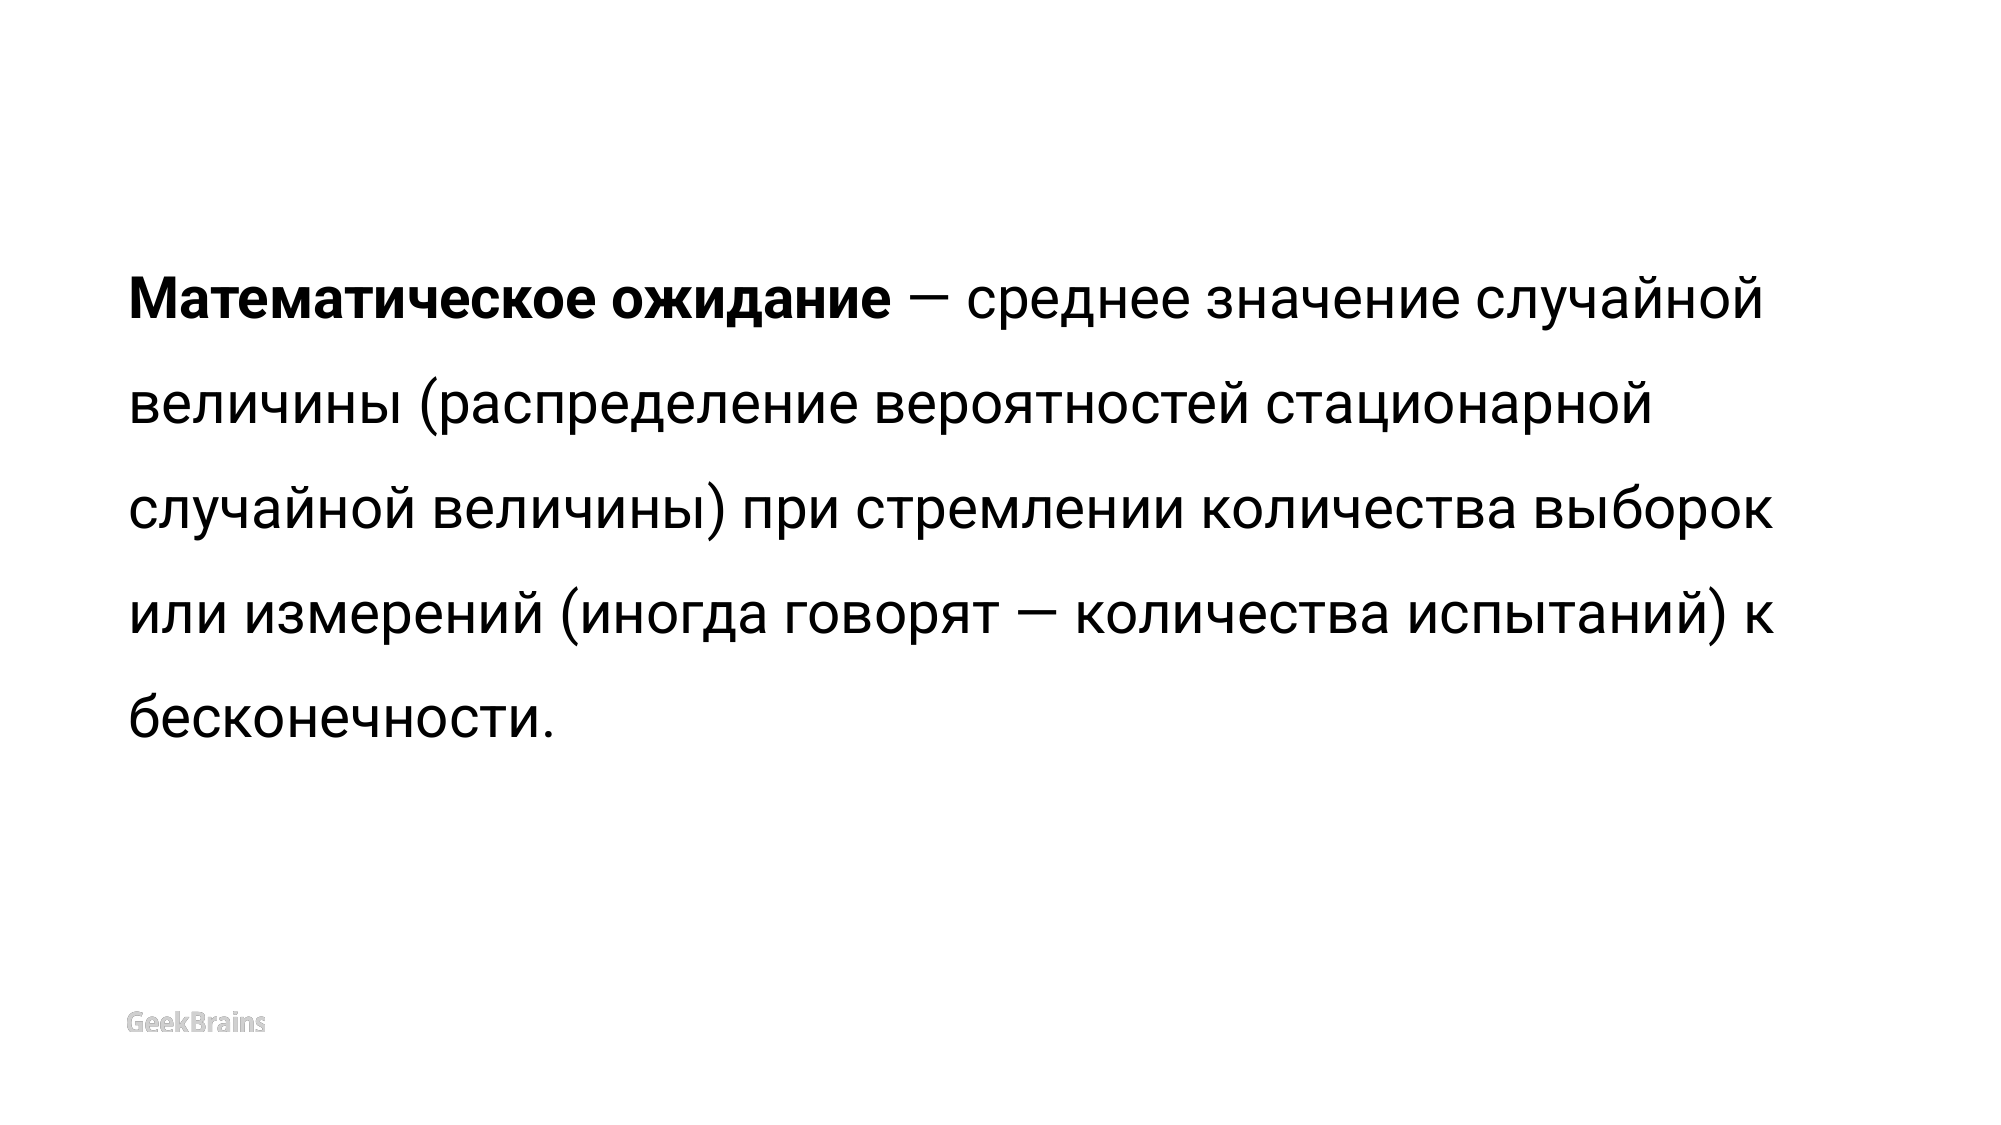

# Математическое ожидание — среднее значение случайной величины (распределение вероятностей стационарной случайной величины) при стремлении количества выборок или измерений (иногда говорят — количества испытаний) к бесконечности.